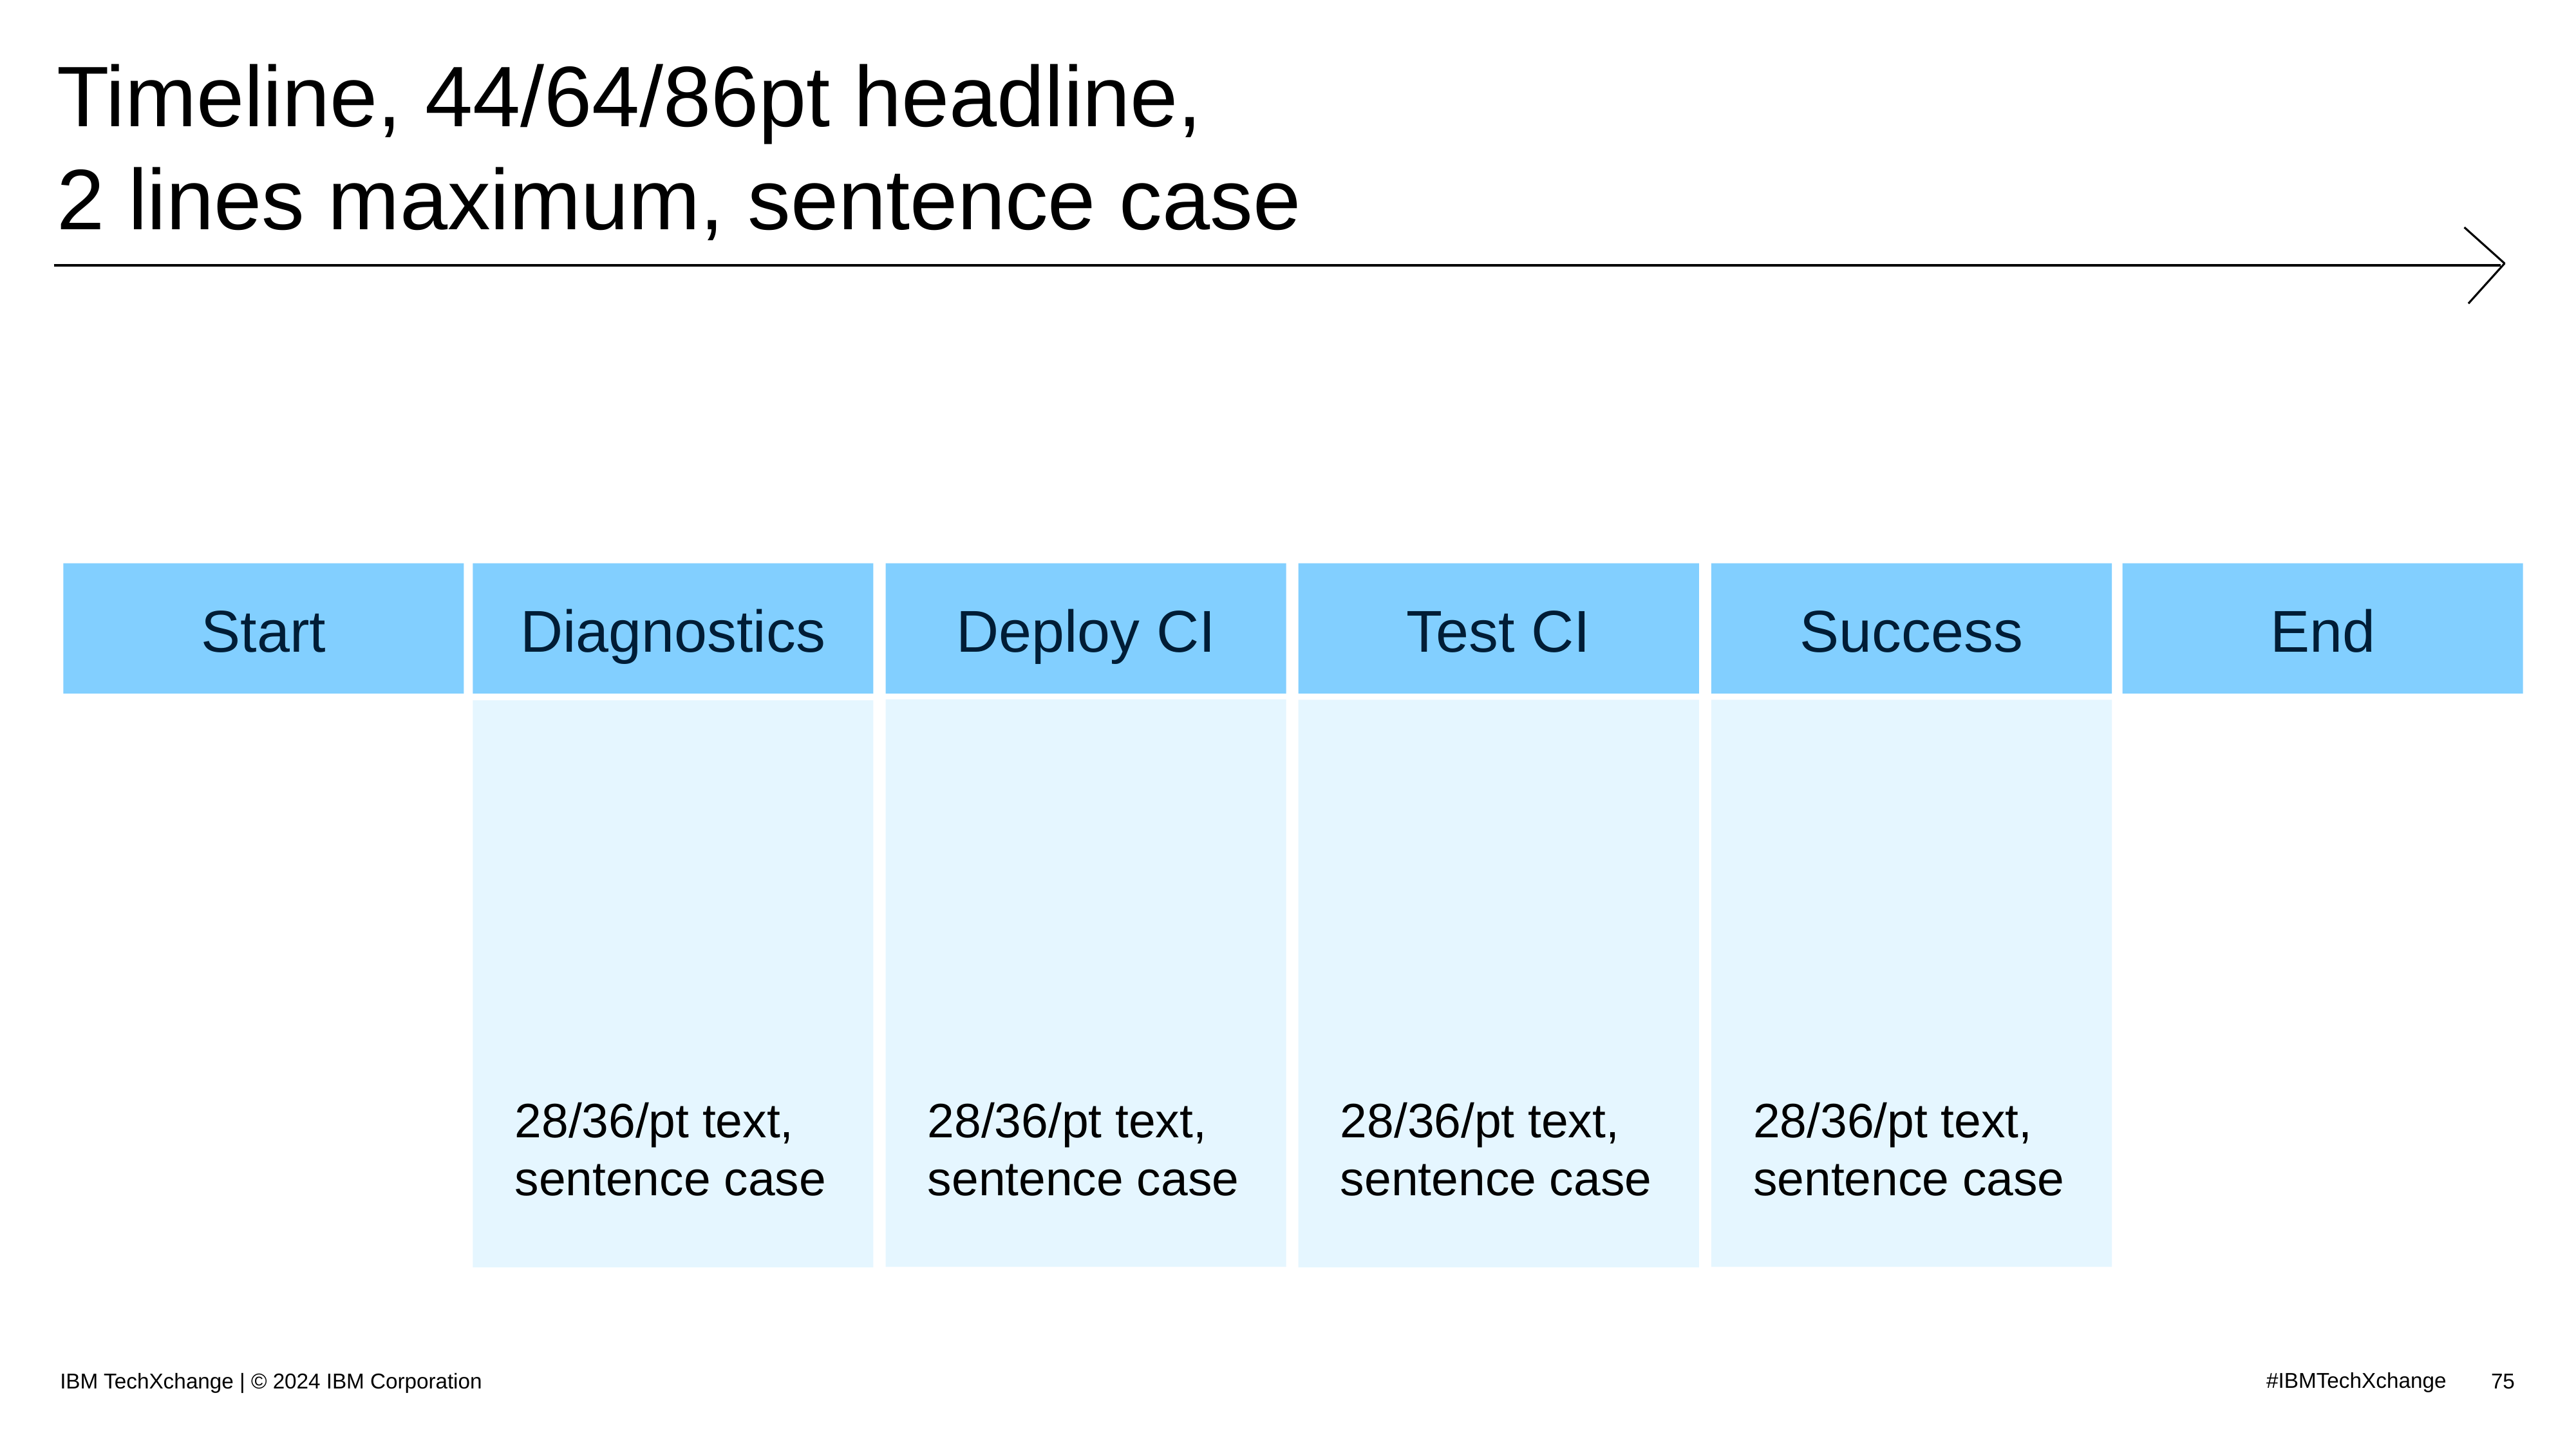

# Timeline, 44/64/86pt headline, 2 lines maximum, sentence case

Start
Diagnostics
Deploy CI
Test CI
Success
End

28/36/pt text,
sentence case
28/36/pt text,
sentence case
28/36/pt text,
sentence case
28/36/pt text,
sentence case
IBM TechXchange | © 2024 IBM Corporation
75